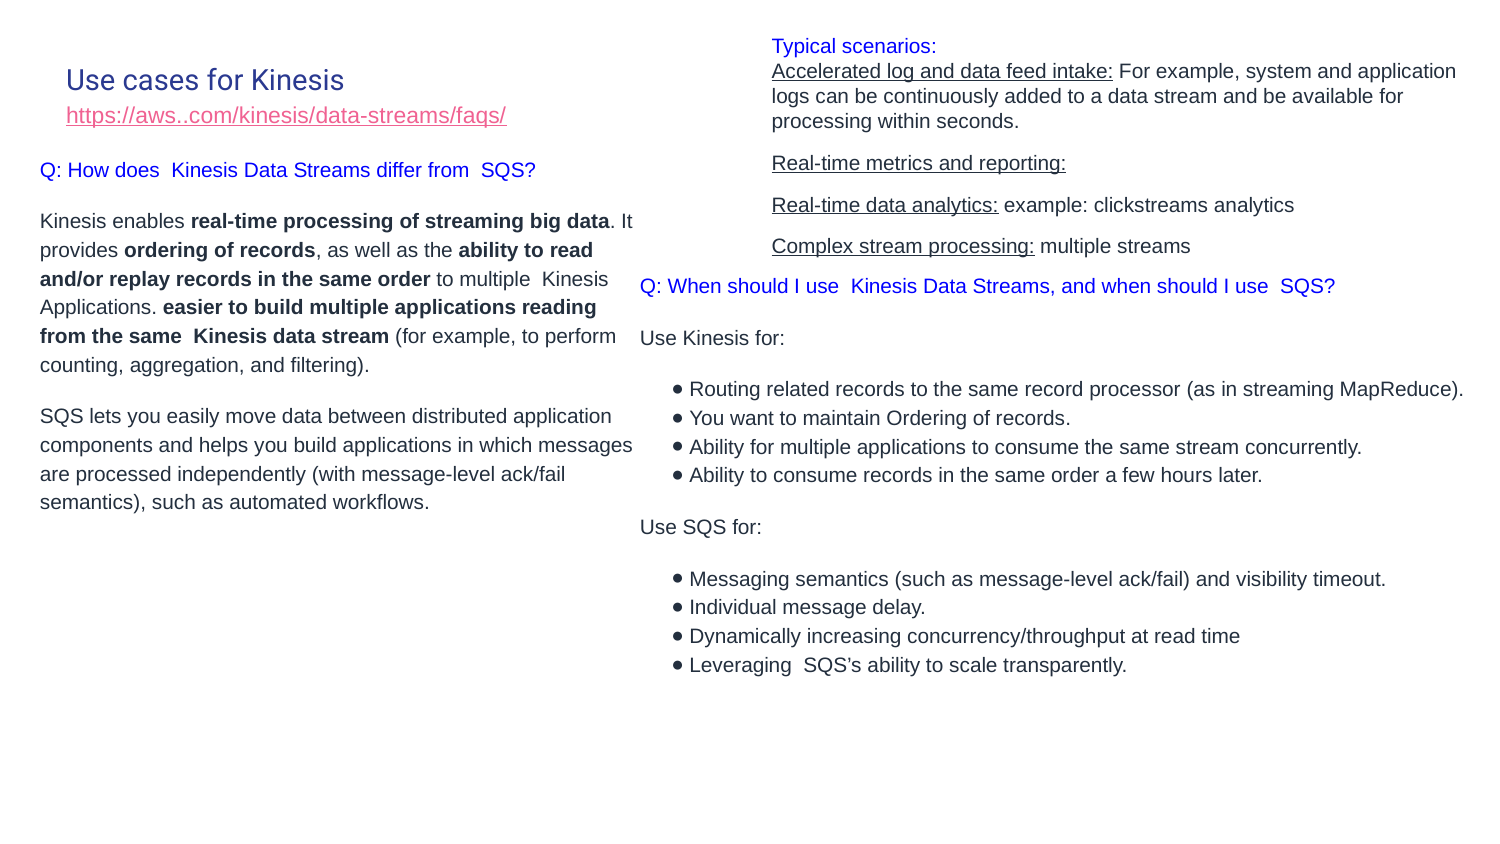

Typical scenarios:
Accelerated log and data feed intake: For example, system and application logs can be continuously added to a data stream and be available for processing within seconds.
Real-time metrics and reporting:
Real-time data analytics: example: clickstreams analytics
Complex stream processing: multiple streams
Use cases for Kinesis
https://aws..com/kinesis/data-streams/faqs/
Q: How does  Kinesis Data Streams differ from  SQS?
Kinesis enables real-time processing of streaming big data. It provides ordering of records, as well as the ability to read and/or replay records in the same order to multiple  Kinesis Applications. easier to build multiple applications reading from the same  Kinesis data stream (for example, to perform counting, aggregation, and filtering).
SQS lets you easily move data between distributed application components and helps you build applications in which messages are processed independently (with message-level ack/fail semantics), such as automated workflows.

Q: When should I use  Kinesis Data Streams, and when should I use  SQS?
Use Kinesis for:
Routing related records to the same record processor (as in streaming MapReduce).
You want to maintain Ordering of records.
Ability for multiple applications to consume the same stream concurrently.
Ability to consume records in the same order a few hours later.
Use SQS for:
Messaging semantics (such as message-level ack/fail) and visibility timeout.
Individual message delay.
Dynamically increasing concurrency/throughput at read time
Leveraging  SQS’s ability to scale transparently.